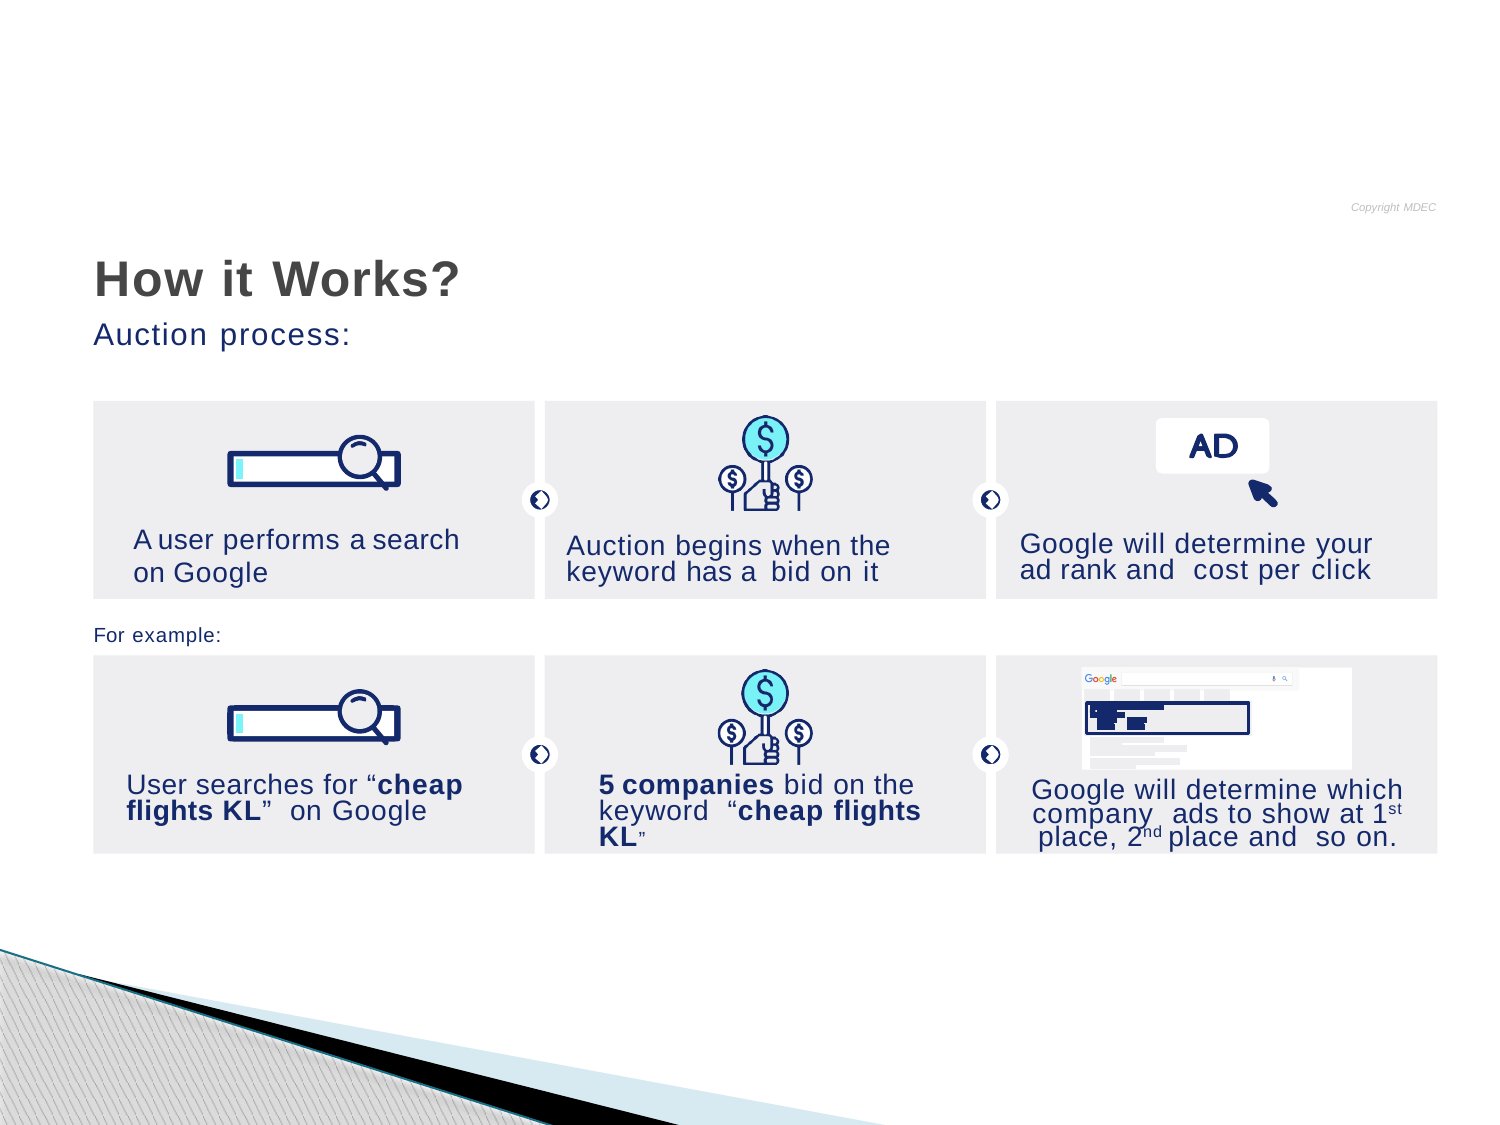

Copyright MDEC
# How it Works?
Auction process:

A user performs a search on Google
Google will determine your
ad rank and  cost per click
Auction begins when the
keyword has a  bid on it
For example:

User searches for “cheap
flights KL”  on Google
5 companies bid on the
keyword  “cheap flights
KL”
Google will determine which company  ads to show at 1st place, 2nd place and  so on.